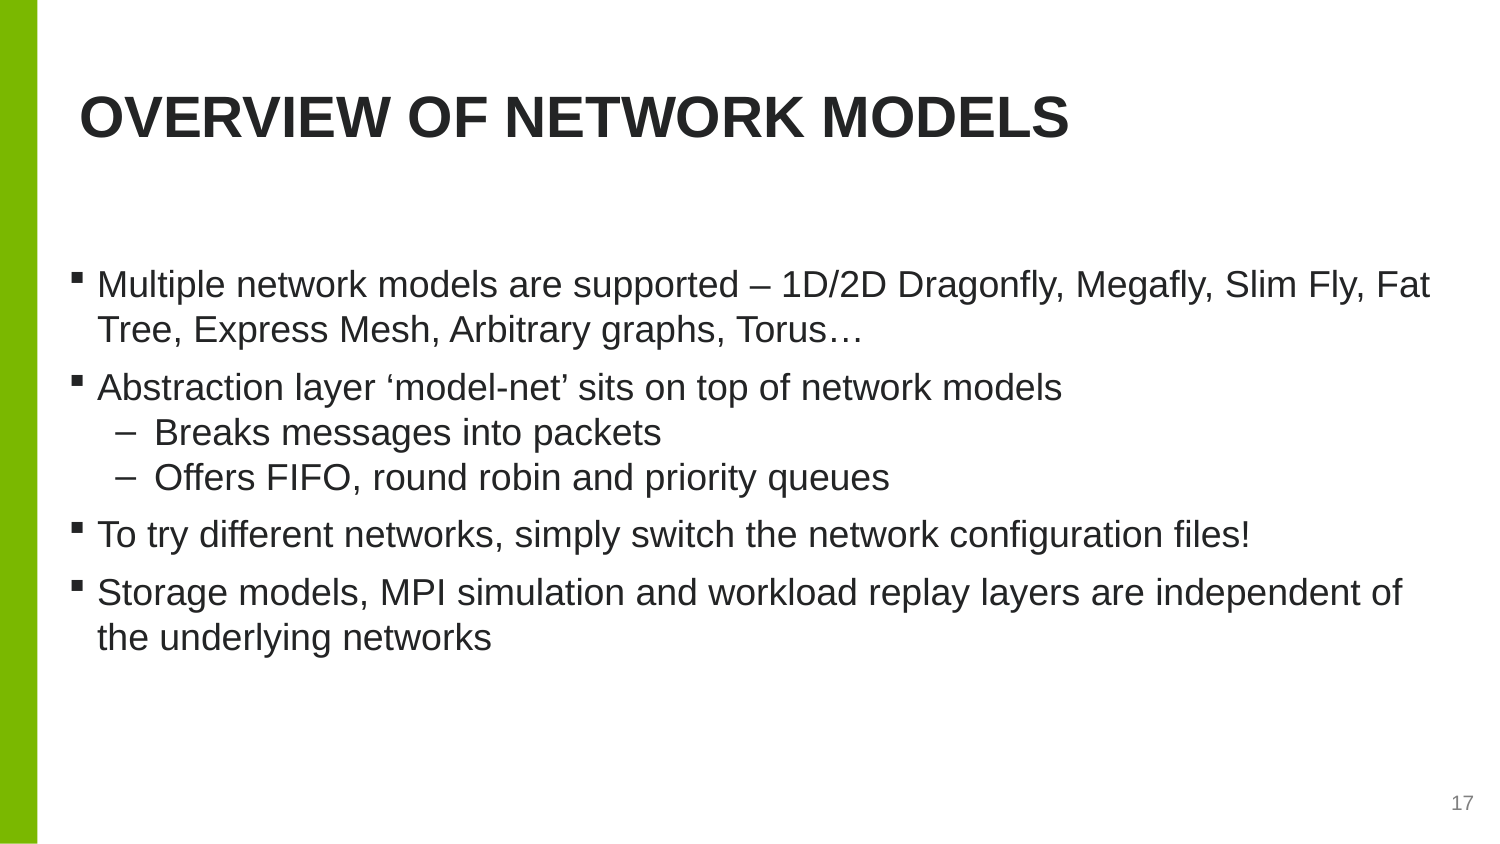

# Overview of network models

Multiple network models are supported – 1D/2D Dragonfly, Megafly, Slim Fly, Fat Tree, Express Mesh, Arbitrary graphs, Torus…
Abstraction layer ‘model-net’ sits on top of network models
Breaks messages into packets
Offers FIFO, round robin and priority queues
To try different networks, simply switch the network configuration files!
Storage models, MPI simulation and workload replay layers are independent of the underlying networks

17